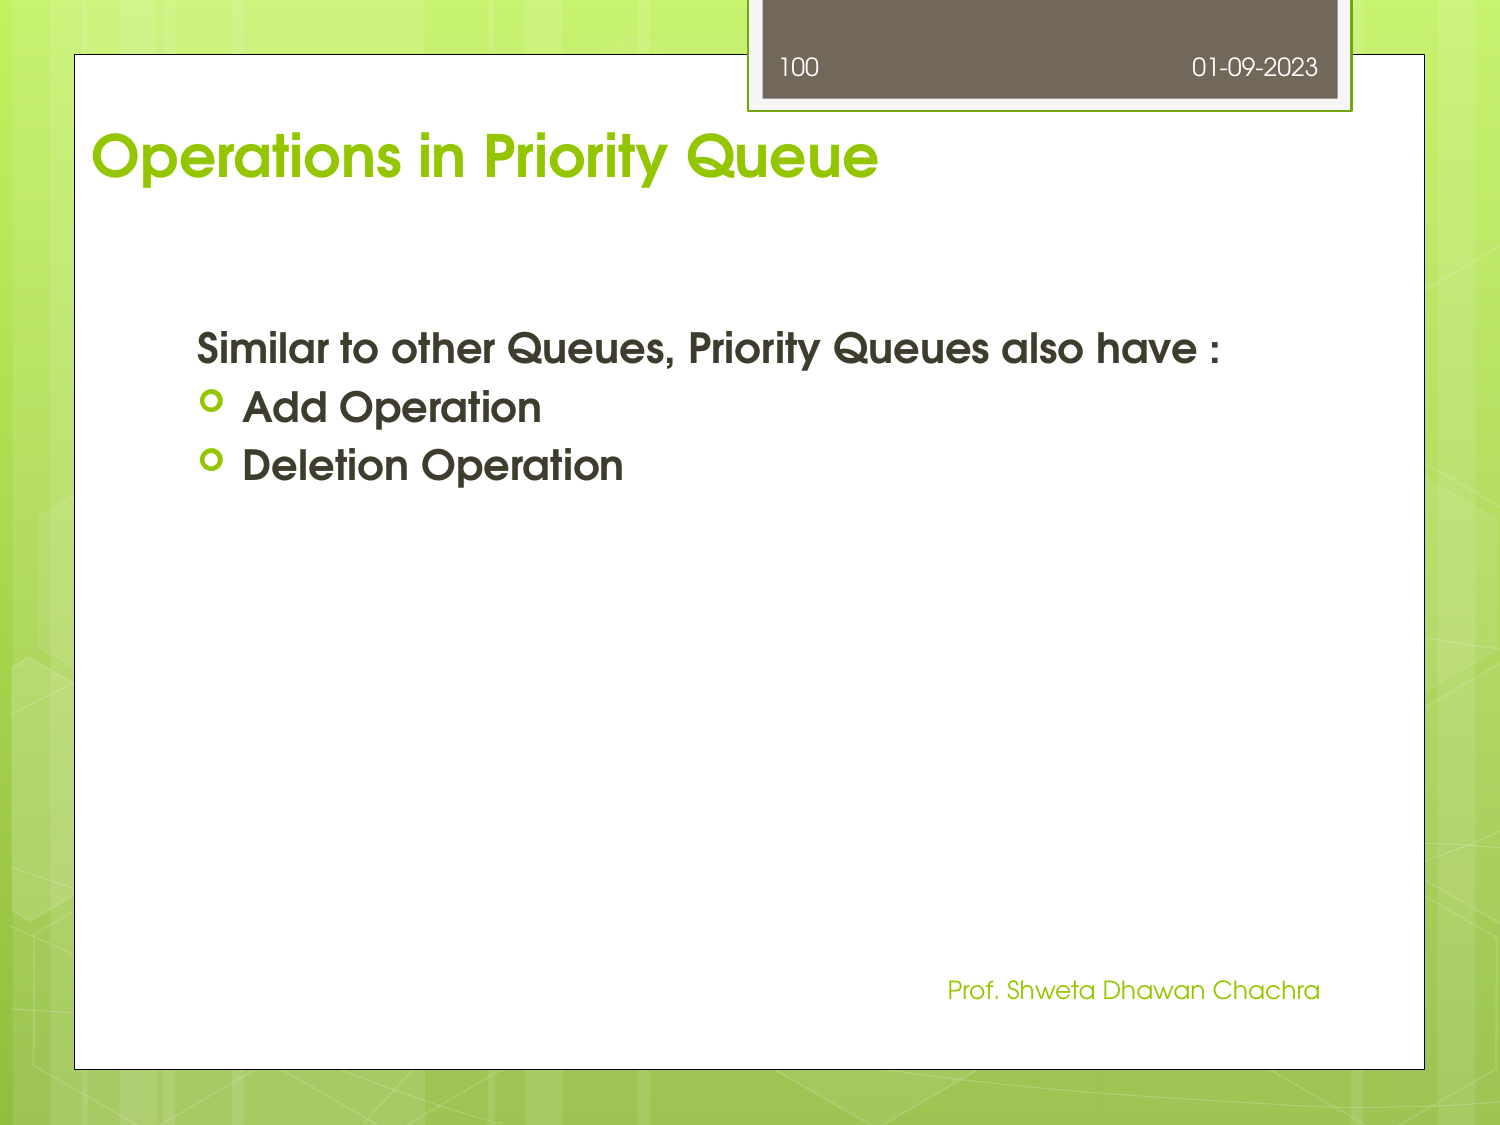

100
01-09-2023
Operations in Priority Queue
Similar to other Queues, Priority Queues also have :
Add Operation
Deletion Operation

Prof. Shweta Dhawan Chachra